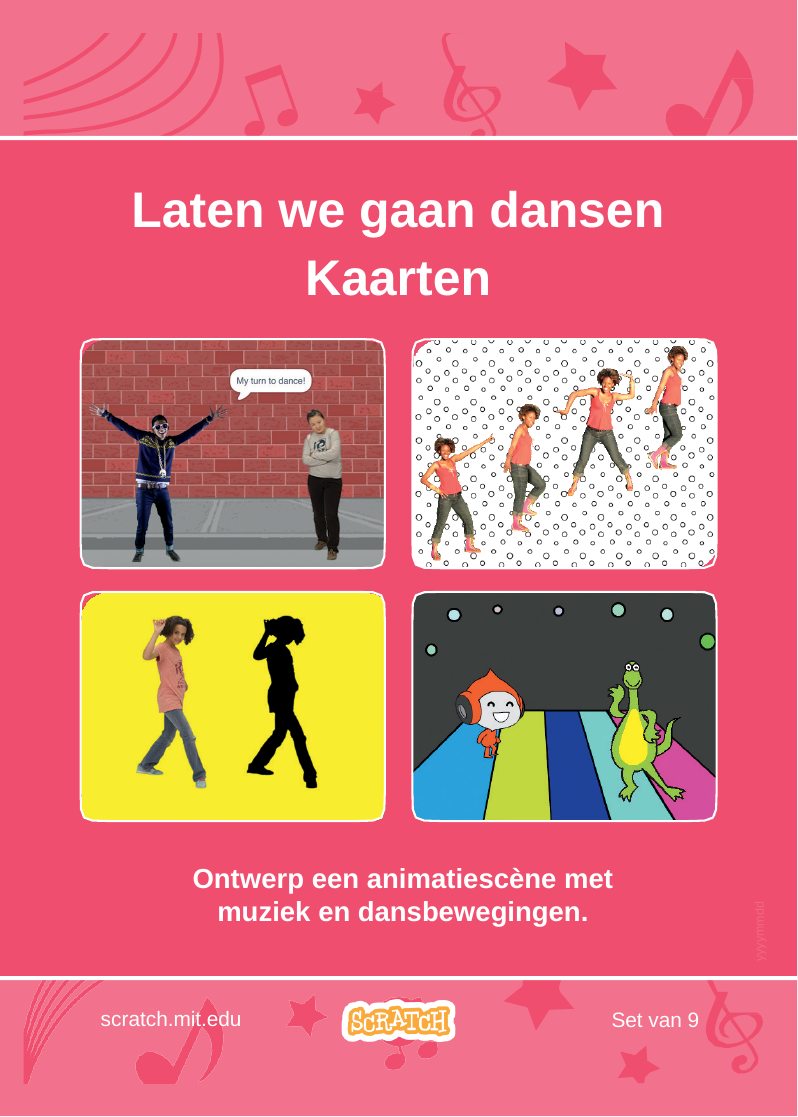

# Laten we gaan dansen Kaarten

Ontwerp een animatiescène met muziek en dansbewegingen.

yyyymmdd

scratch.mit.edu
Set van 9